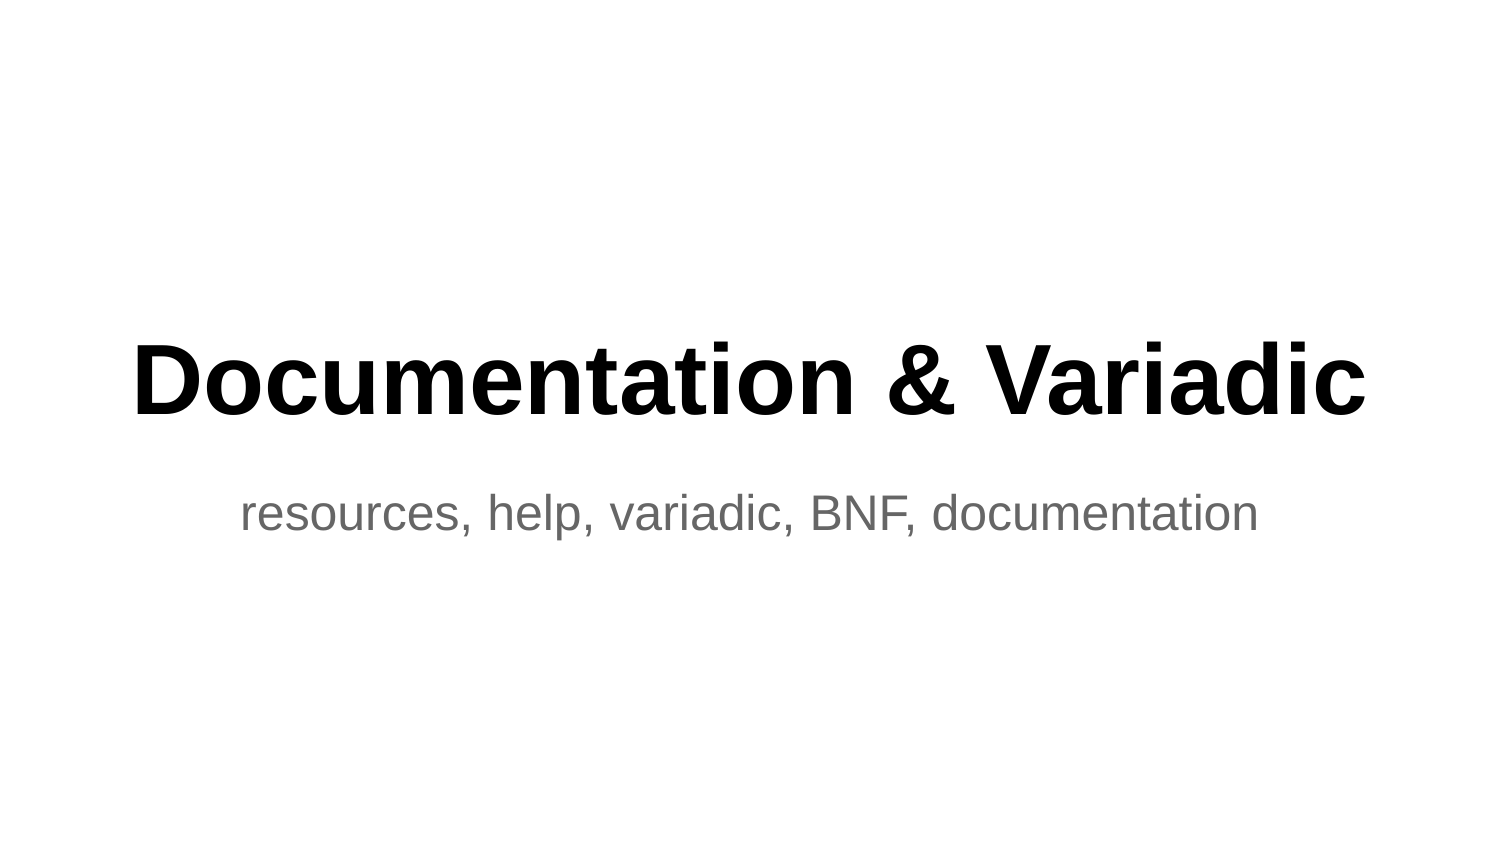

# Documentation & Variadic
resources, help, variadic, BNF, documentation